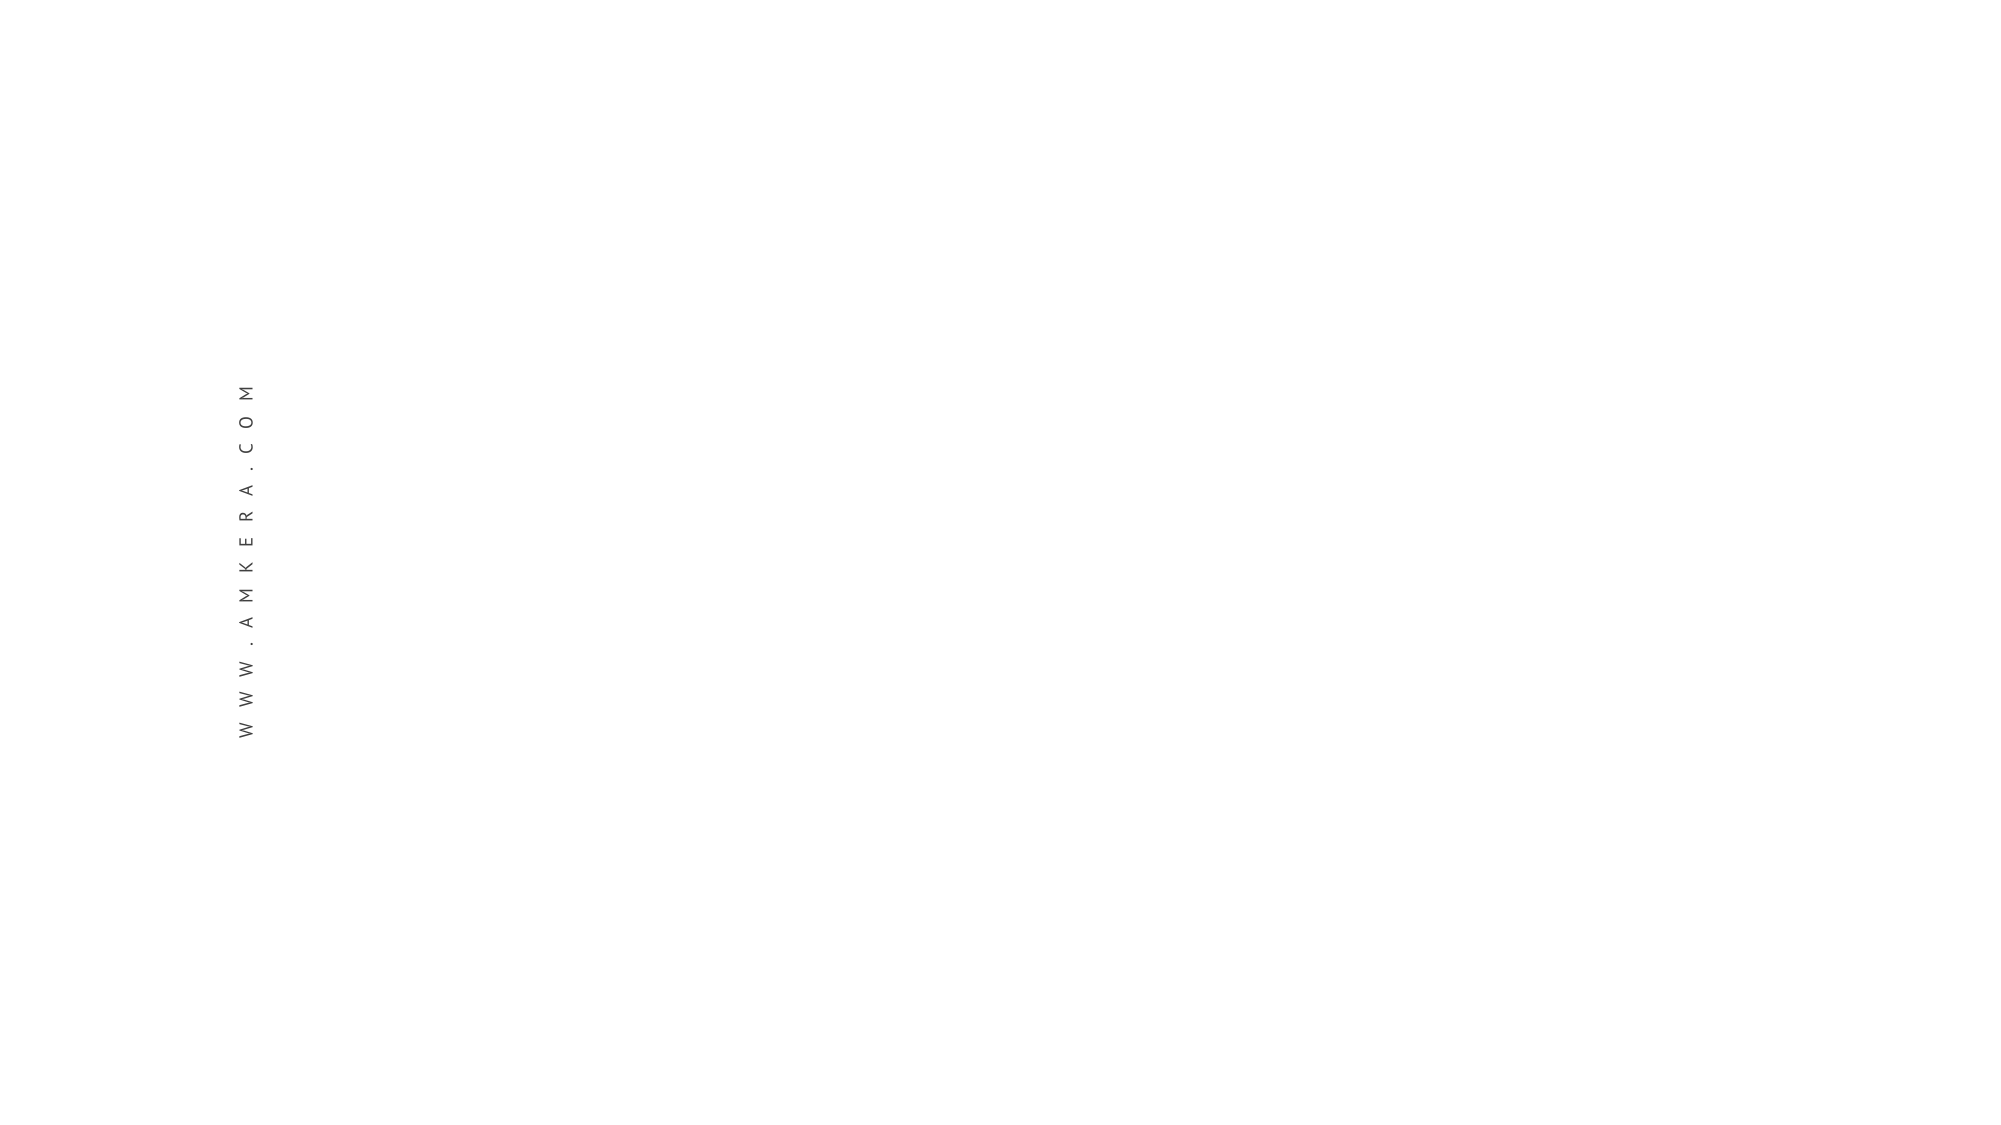

W   W   W   .   A   M   K   E   R   A   .   C   O   M